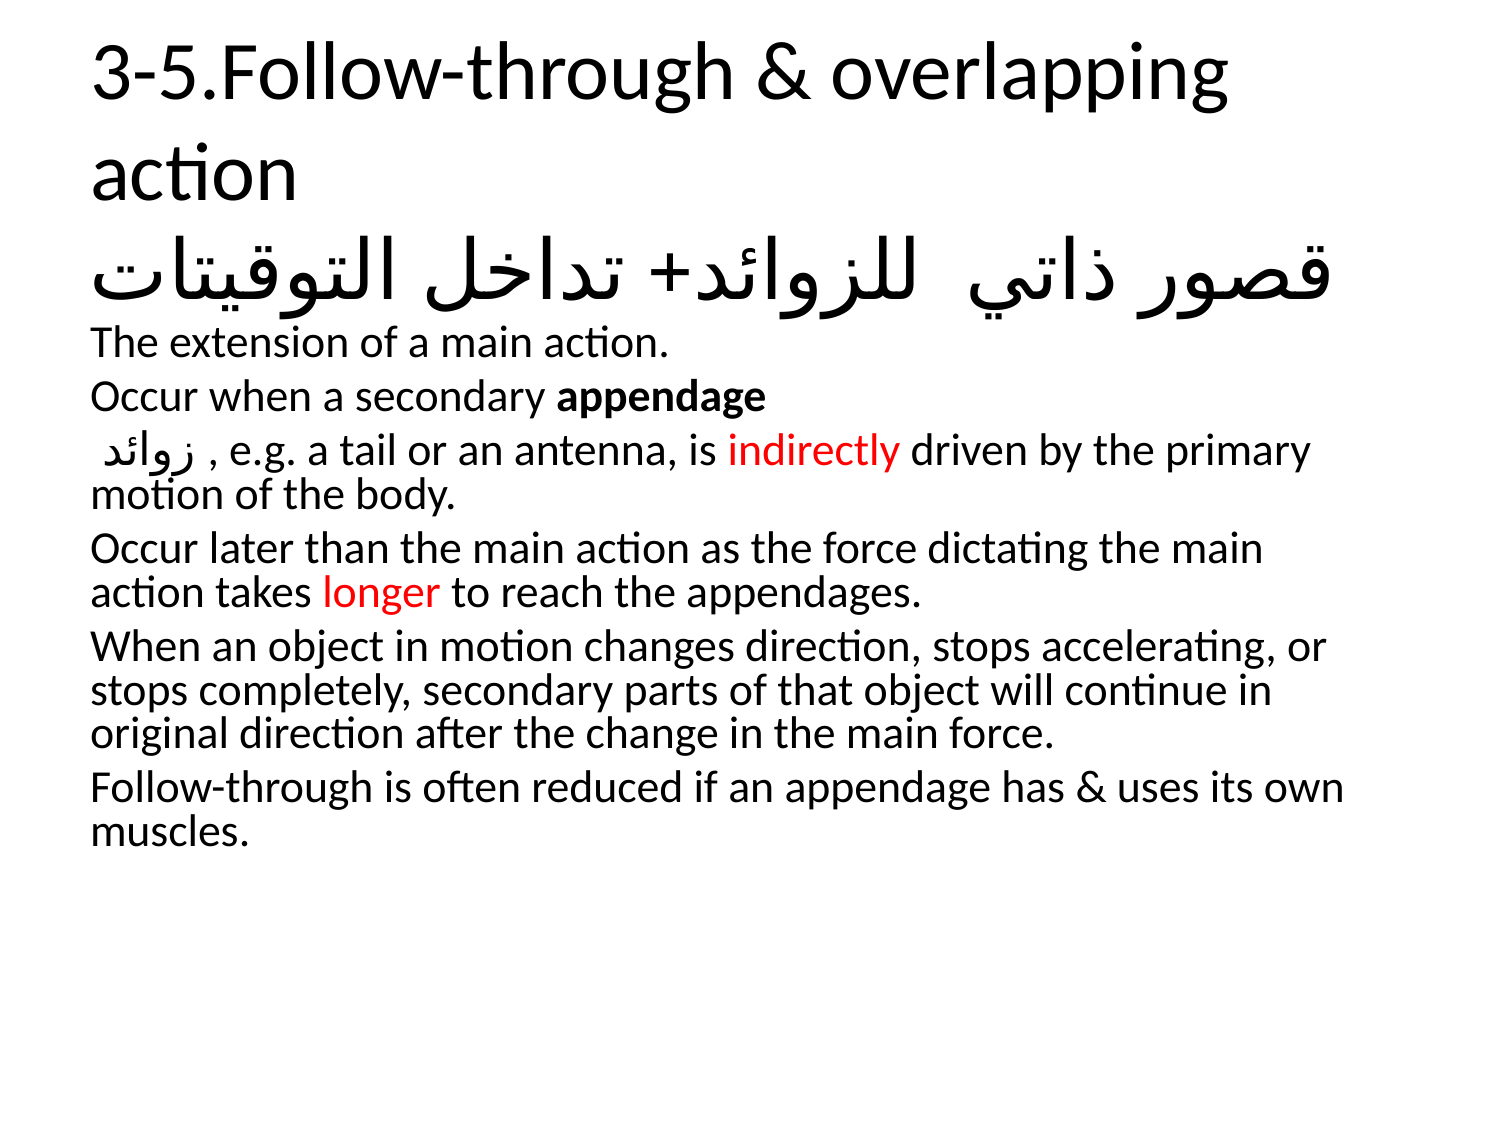

3-5.Follow-through & overlapping action
قصور ذاتي  للزوائد+ تداخل التوقيتات
The extension of a main action.
Occur when a secondary appendage
 زوائد , e.g. a tail or an antenna, is indirectly driven by the primary motion of the body.
Occur later than the main action as the force dictating the main action takes longer to reach the appendages.
When an object in motion changes direction, stops accelerating, or stops completely, secondary parts of that object will continue in original direction after the change in the main force.
Follow-through is often reduced if an appendage has & uses its own muscles.